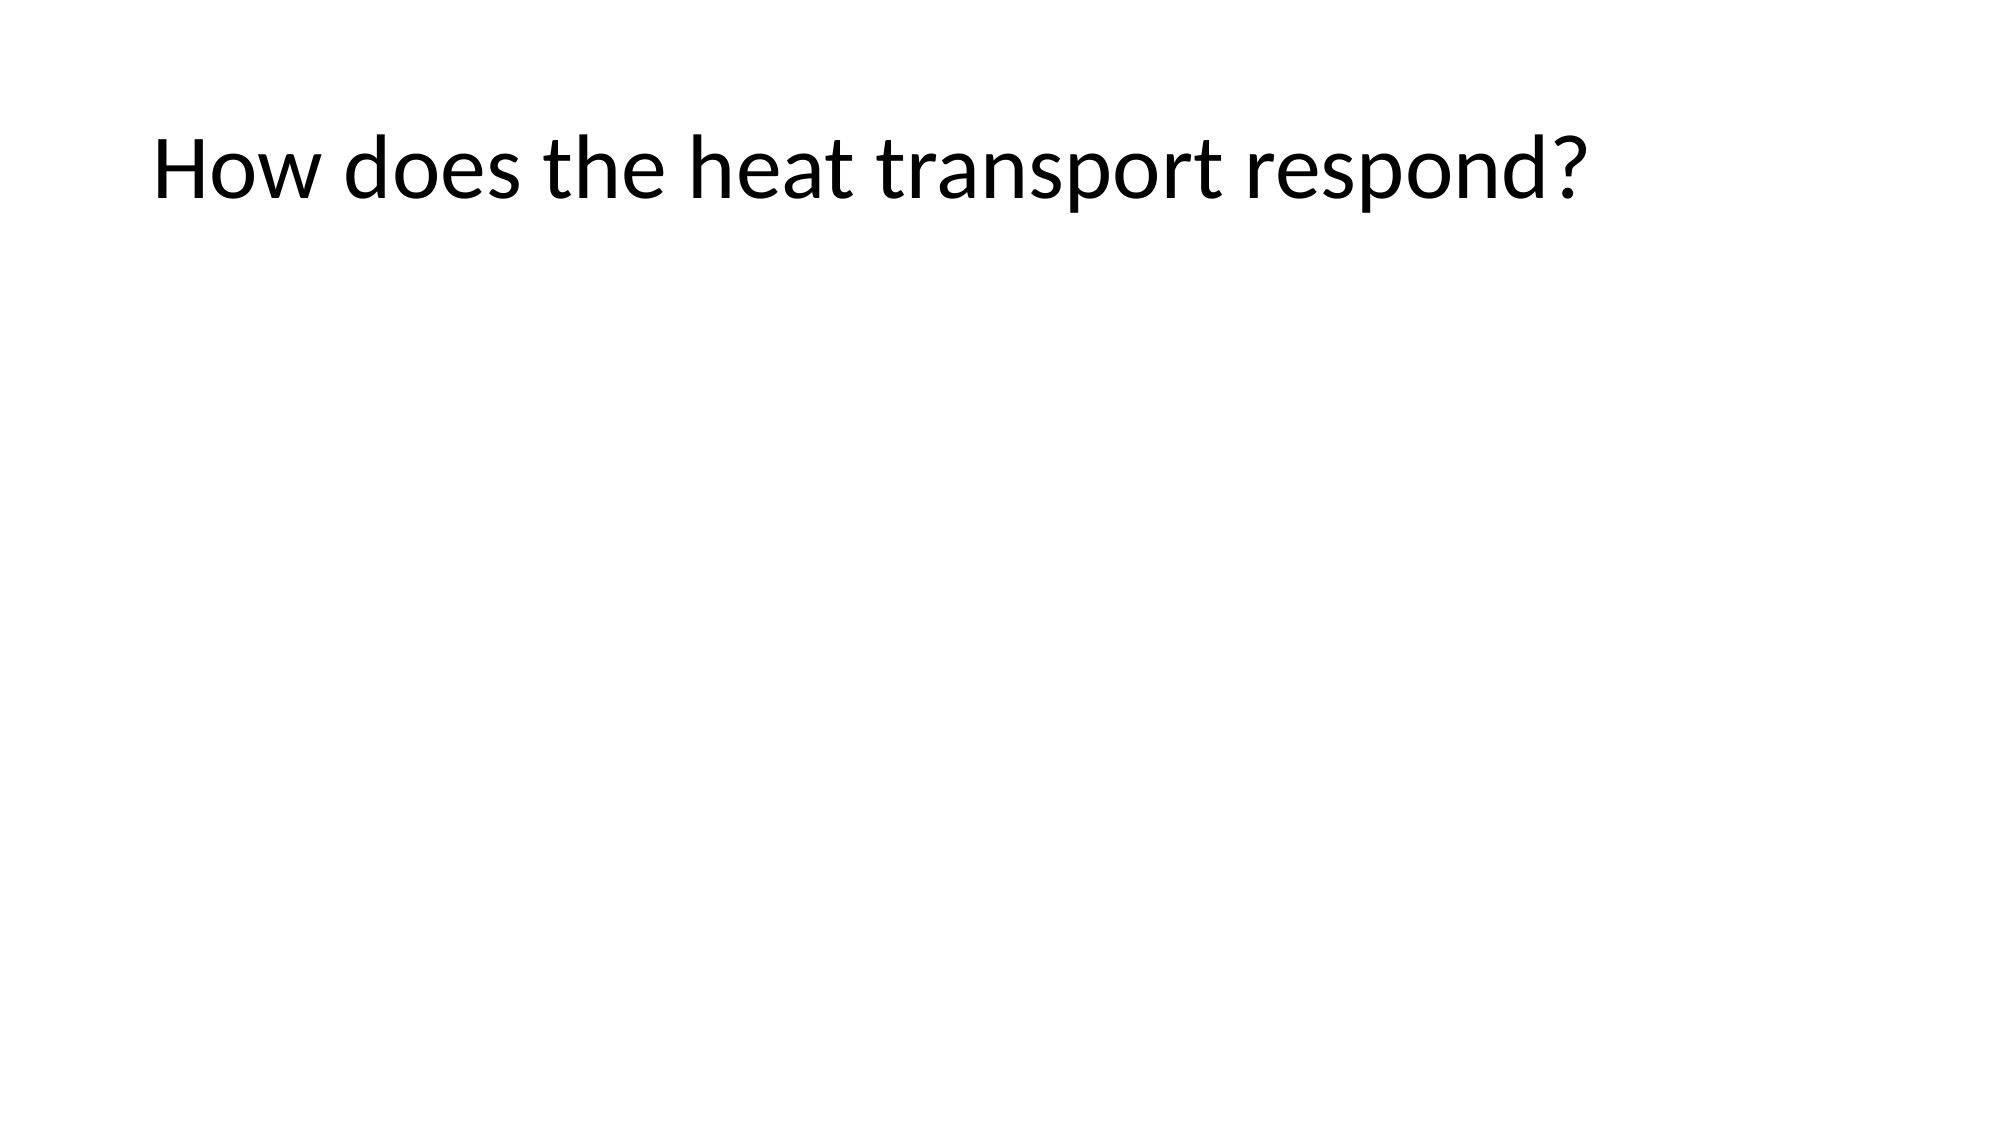

# How does the heat transport respond?